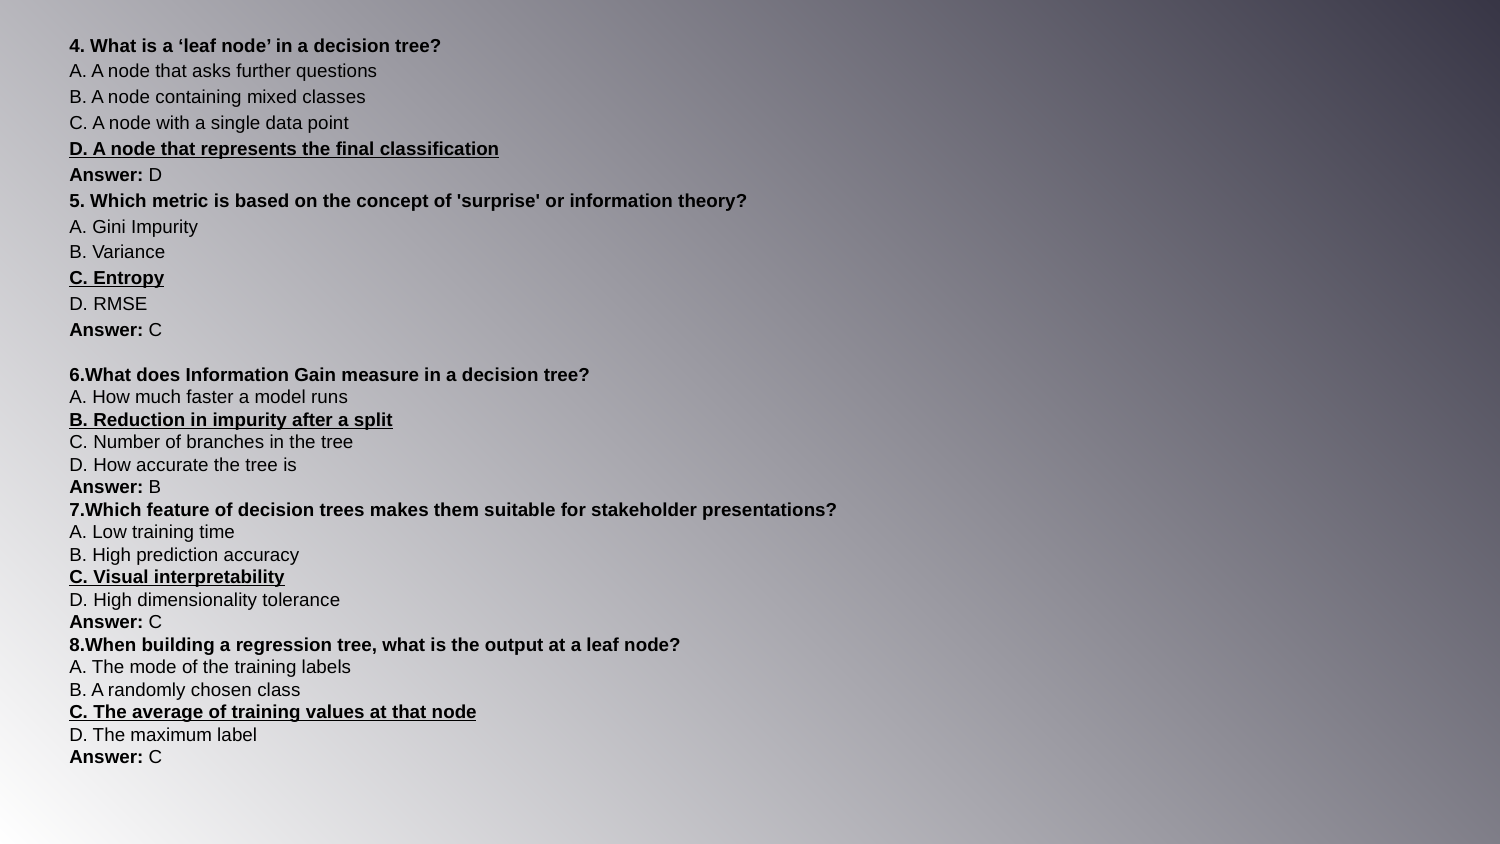

4. What is a ‘leaf node’ in a decision tree?
A. A node that asks further questions
B. A node containing mixed classes
C. A node with a single data point
D. A node that represents the final classification
Answer: D
5. Which metric is based on the concept of 'surprise' or information theory?
A. Gini Impurity
B. Variance
C. Entropy
D. RMSE
Answer: C

6.What does Information Gain measure in a decision tree?
A. How much faster a model runs
B. Reduction in impurity after a split
C. Number of branches in the tree
D. How accurate the tree is
Answer: B
7.Which feature of decision trees makes them suitable for stakeholder presentations?
A. Low training time
B. High prediction accuracy
C. Visual interpretability
D. High dimensionality tolerance
Answer: C
8.When building a regression tree, what is the output at a leaf node?
A. The mode of the training labels
B. A randomly chosen class
C. The average of training values at that node
D. The maximum label
Answer: C